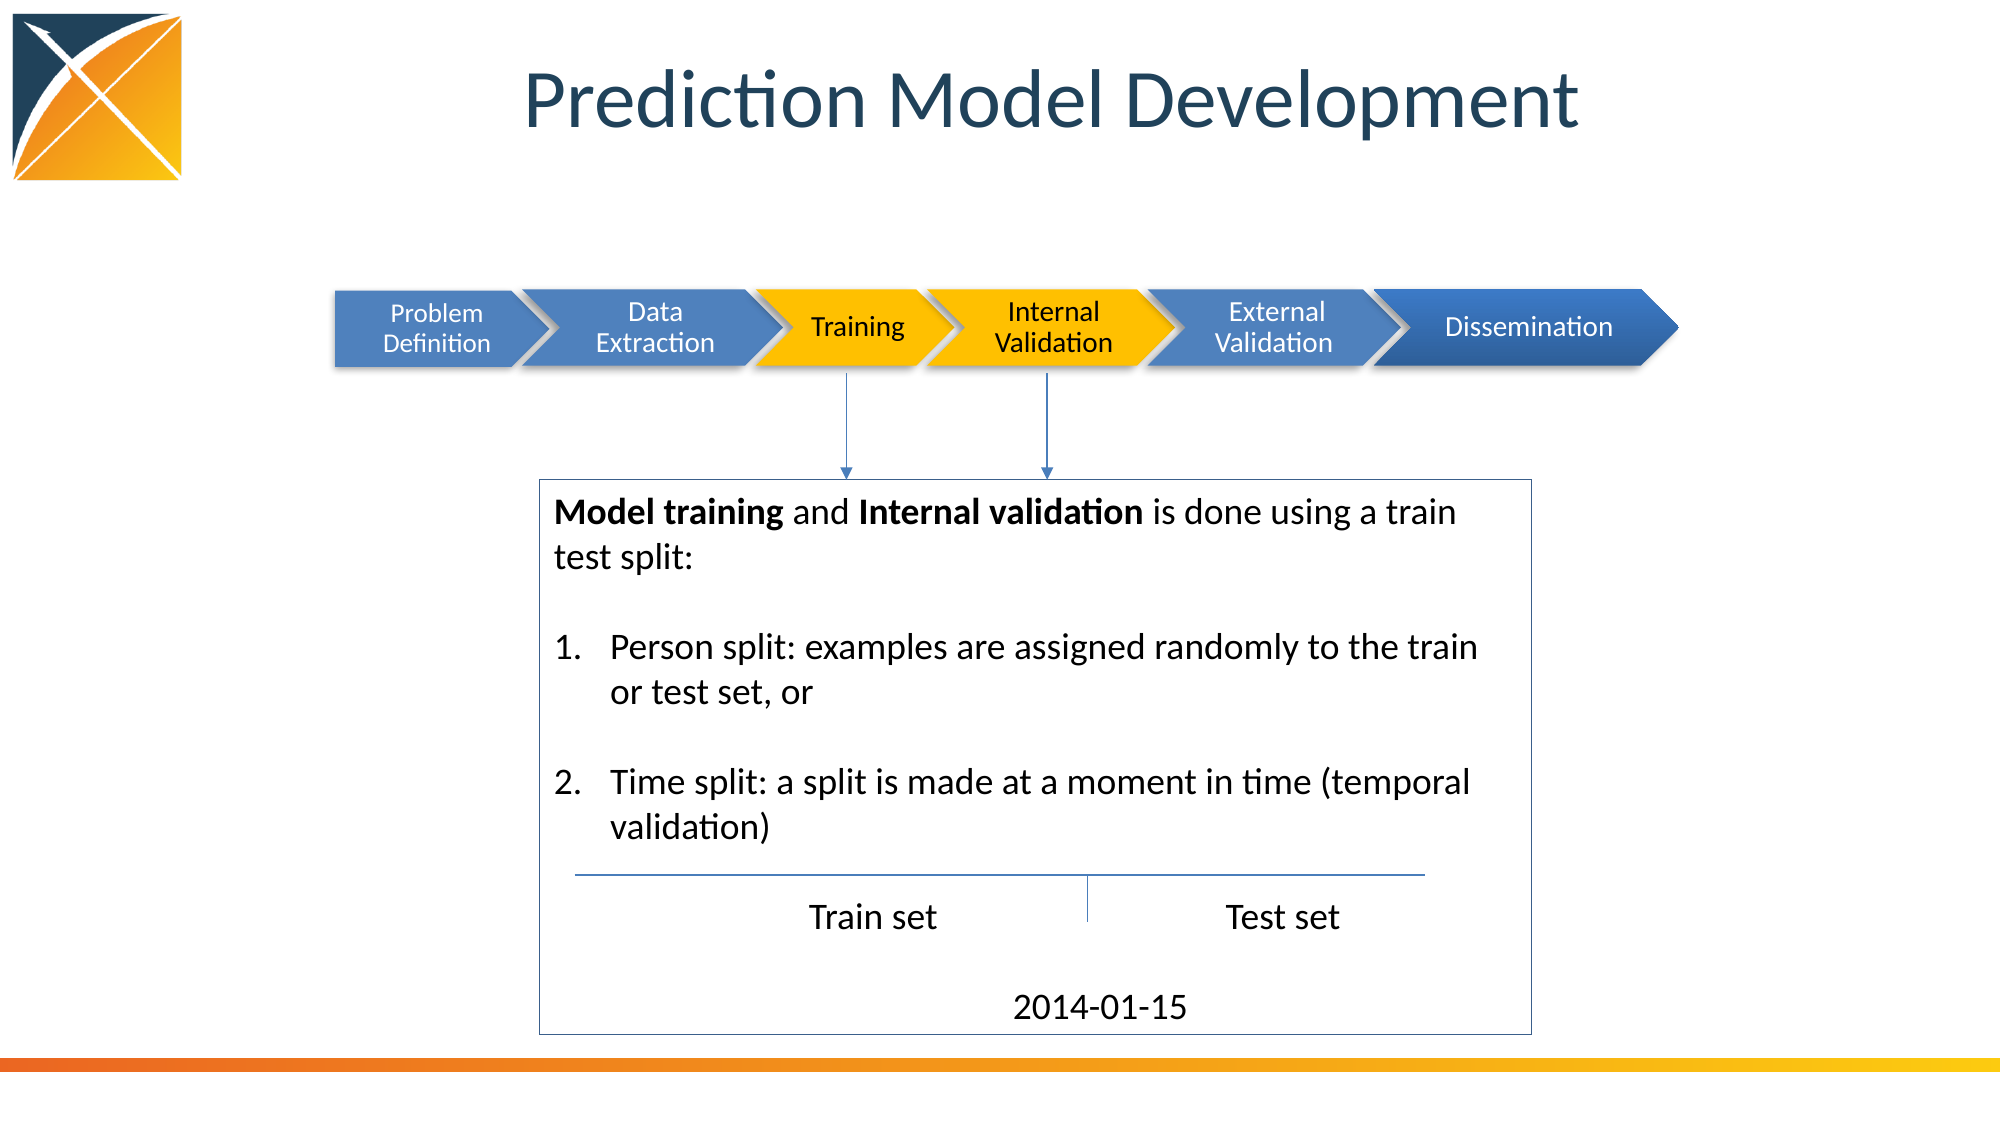

# Prediction Model Development
Problem Definition
Data Extraction
Training
Internal Validation
External Validation
Dissemination
Model training and Internal validation is done using a train test split:

Person split: examples are assigned randomly to the train or test set, or

Time split: a split is made at a moment in time (temporal validation)

                              Train set                                  Test set

                                                      2014-01-15